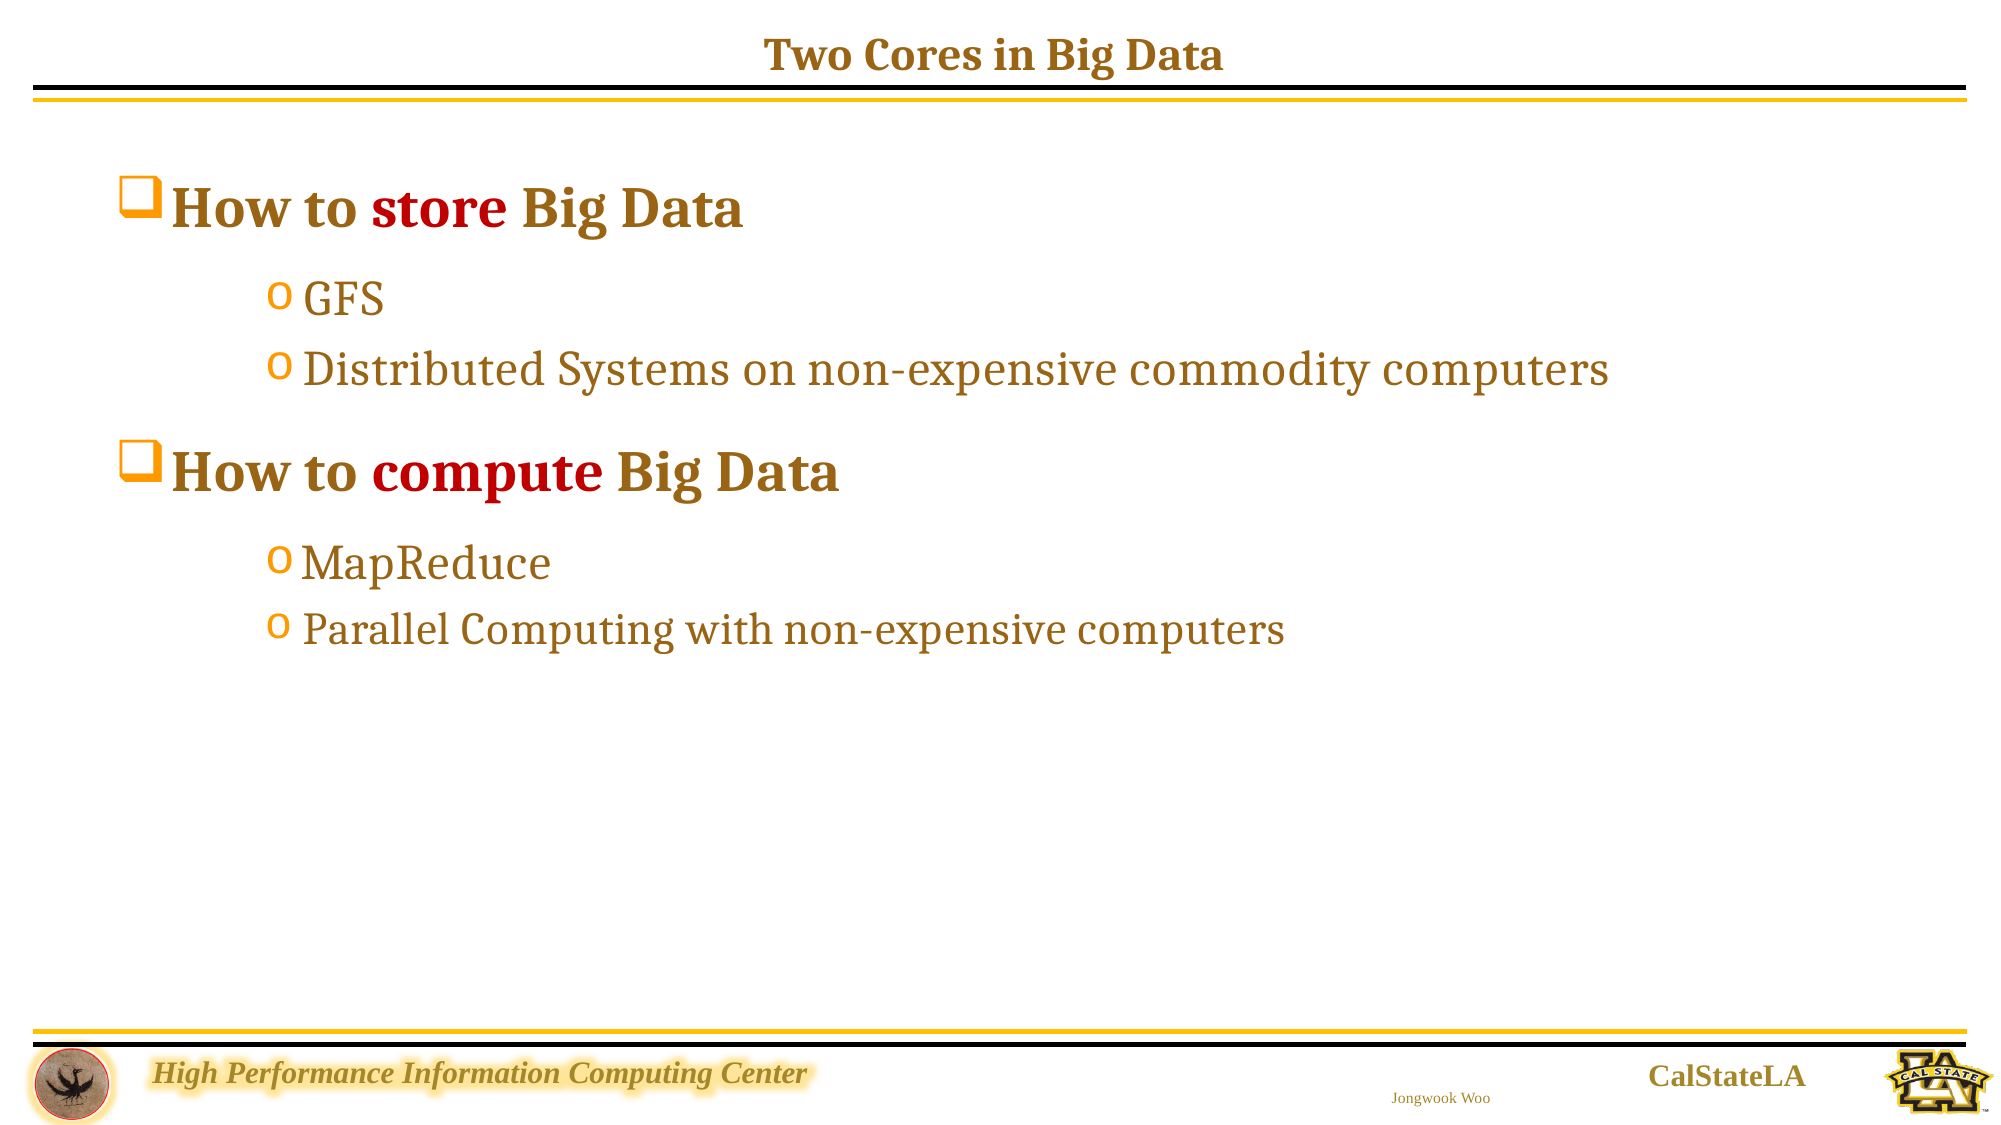

Two Cores in Big Data

How to store Big Data
GFS
Distributed Systems on non-expensive commodity computers
How to compute Big Data
MapReduce
Parallel Computing with non-expensive computers